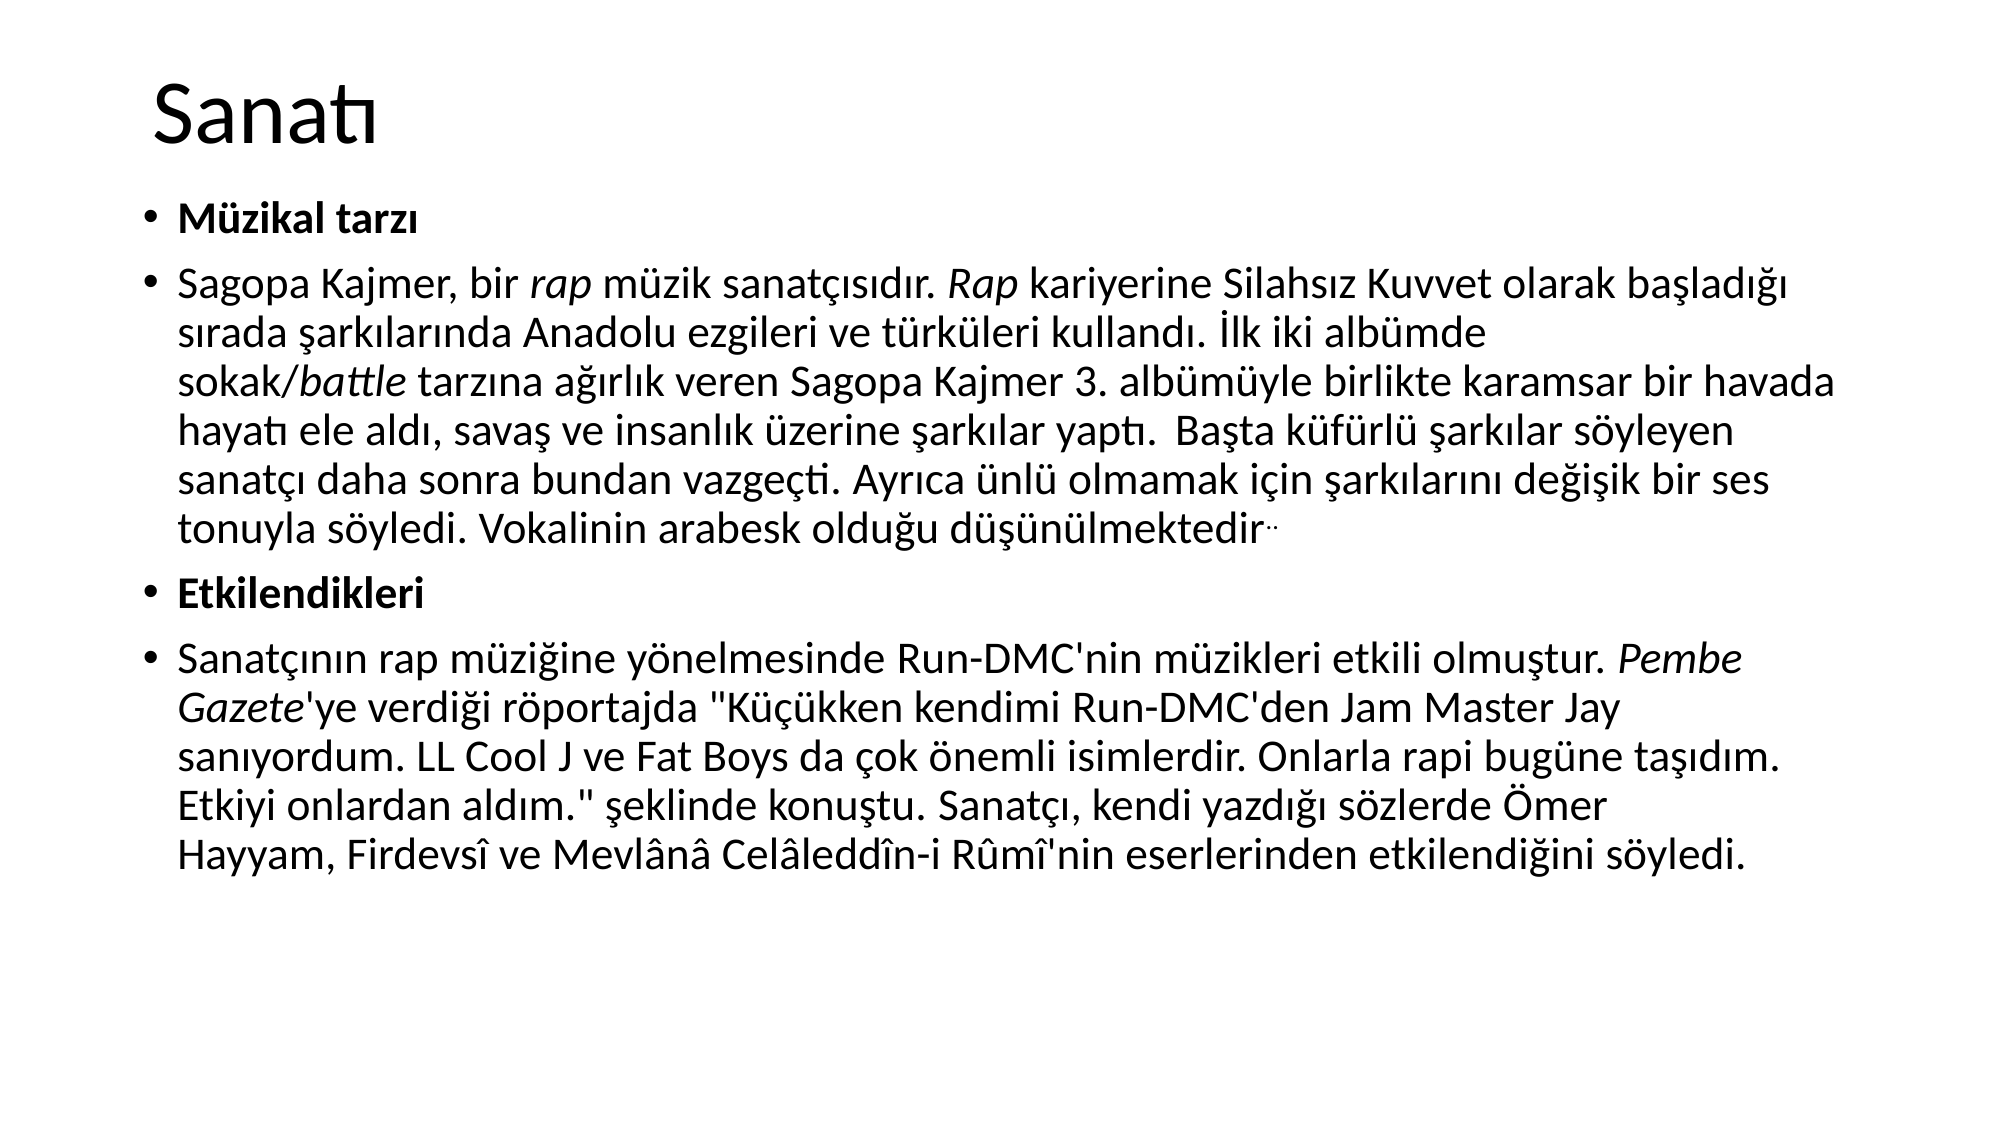

# Sanatı
Müzikal tarzı
Sagopa Kajmer, bir rap müzik sanatçısıdır. Rap kariyerine Silahsız Kuvvet olarak başladığı sırada şarkılarında Anadolu ezgileri ve türküleri kullandı. İlk iki albümde sokak/battle tarzına ağırlık veren Sagopa Kajmer 3. albümüyle birlikte karamsar bir havada hayatı ele aldı, savaş ve insanlık üzerine şarkılar yaptı.  Başta küfürlü şarkılar söyleyen sanatçı daha sonra bundan vazgeçti. Ayrıca ünlü olmamak için şarkılarını değişik bir ses tonuyla söyledi. Vokalinin arabesk olduğu düşünülmektedir..
Etkilendikleri
Sanatçının rap müziğine yönelmesinde Run-DMC'nin müzikleri etkili olmuştur. Pembe Gazete'ye verdiği röportajda "Küçükken kendimi Run-DMC'den Jam Master Jay sanıyordum. LL Cool J ve Fat Boys da çok önemli isimlerdir. Onlarla rapi bugüne taşıdım. Etkiyi onlardan aldım." şeklinde konuştu. Sanatçı, kendi yazdığı sözlerde Ömer Hayyam, Firdevsî ve Mevlânâ Celâleddîn-i Rûmî'nin eserlerinden etkilendiğini söyledi.